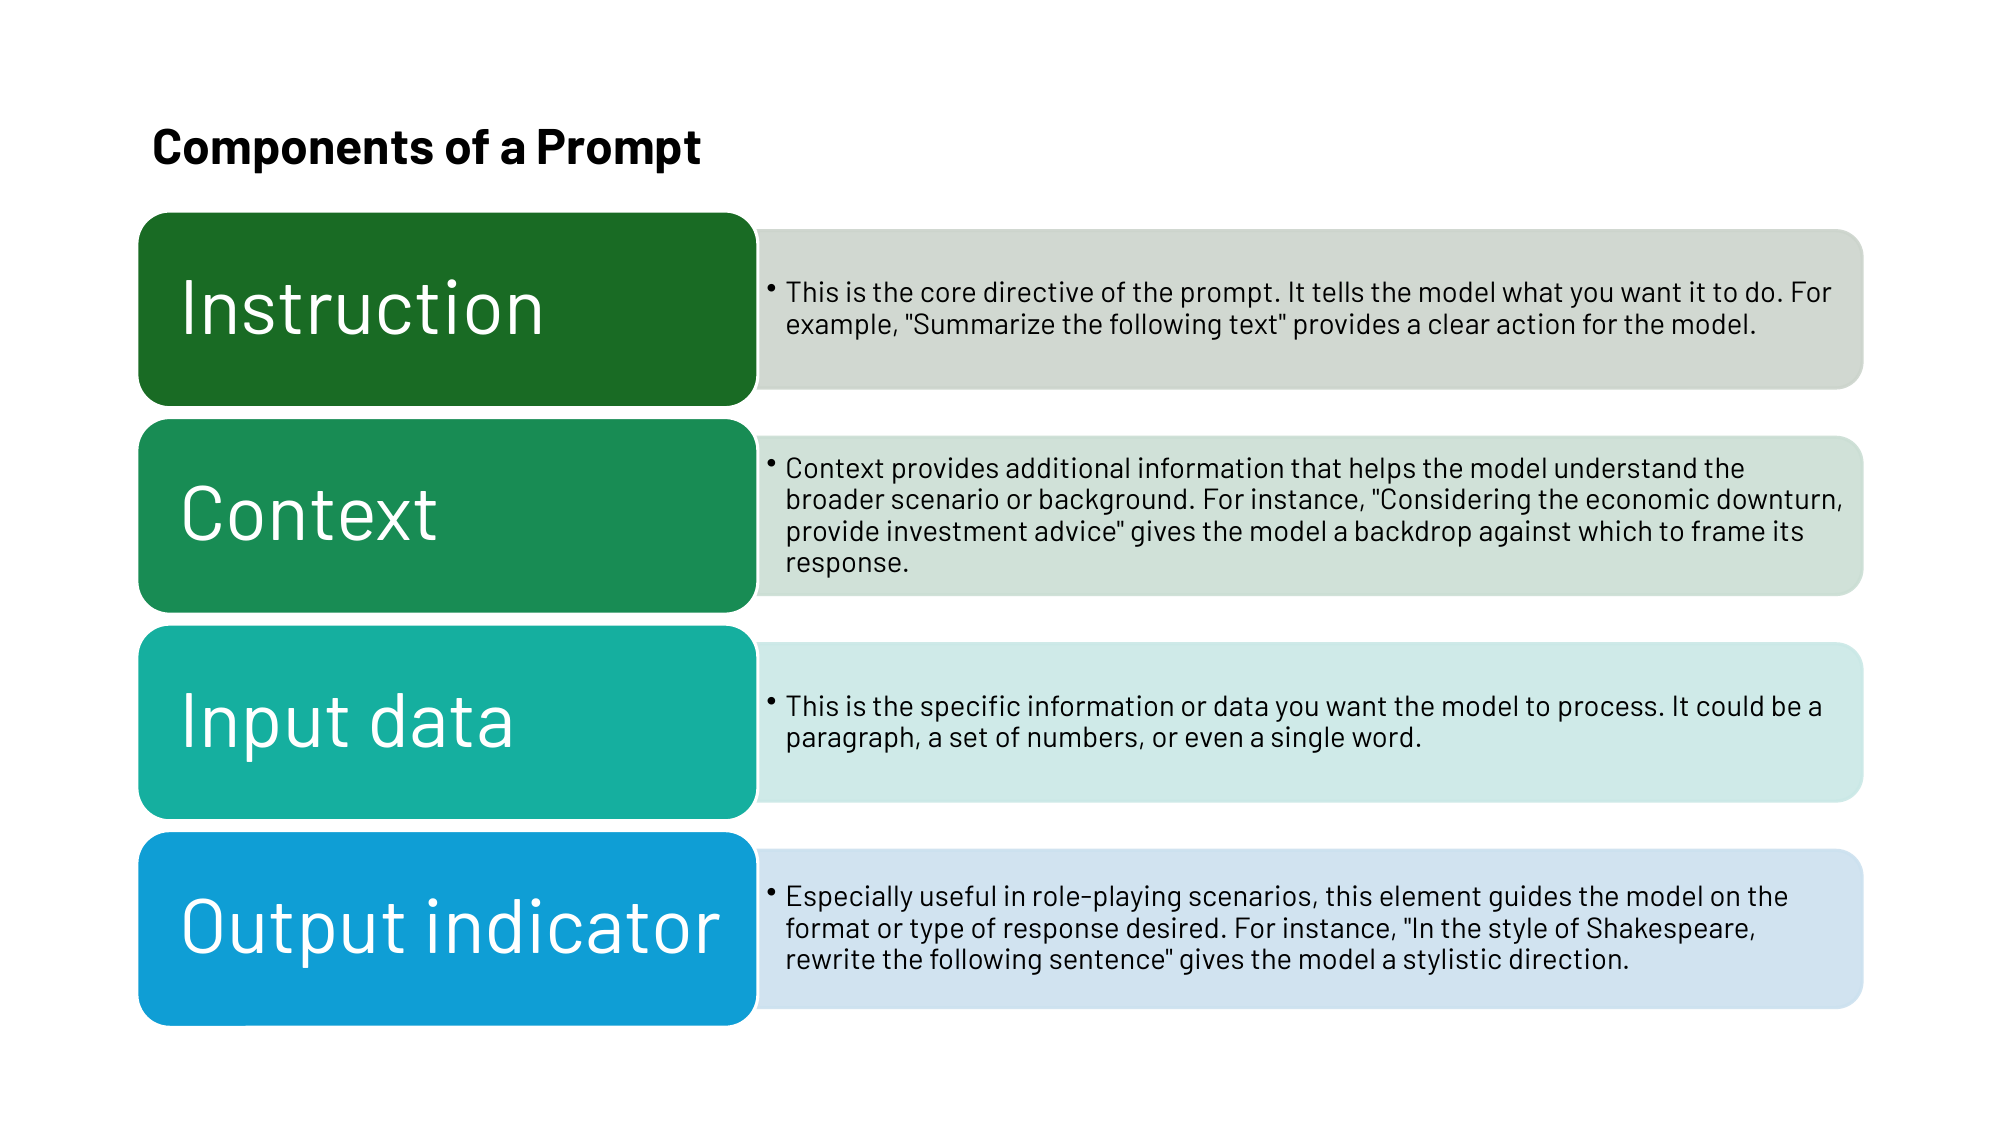

# Components of a Prompt
This is the core directive of the prompt. It tells the model what you want it to do. For example, "Summarize the following text" provides a clear action for the model.
Instruction
Context provides additional information that helps the model understand the broader scenario or background. For instance, "Considering the economic downturn, provide investment advice" gives the model a backdrop against which to frame its response.
Context
This is the specific information or data you want the model to process. It could be a paragraph, a set of numbers, or even a single word.
Input data
Especially useful in role-playing scenarios, this element guides the model on the format or type of response desired. For instance, "In the style of Shakespeare, rewrite the following sentence" gives the model a stylistic direction.
Output indicator